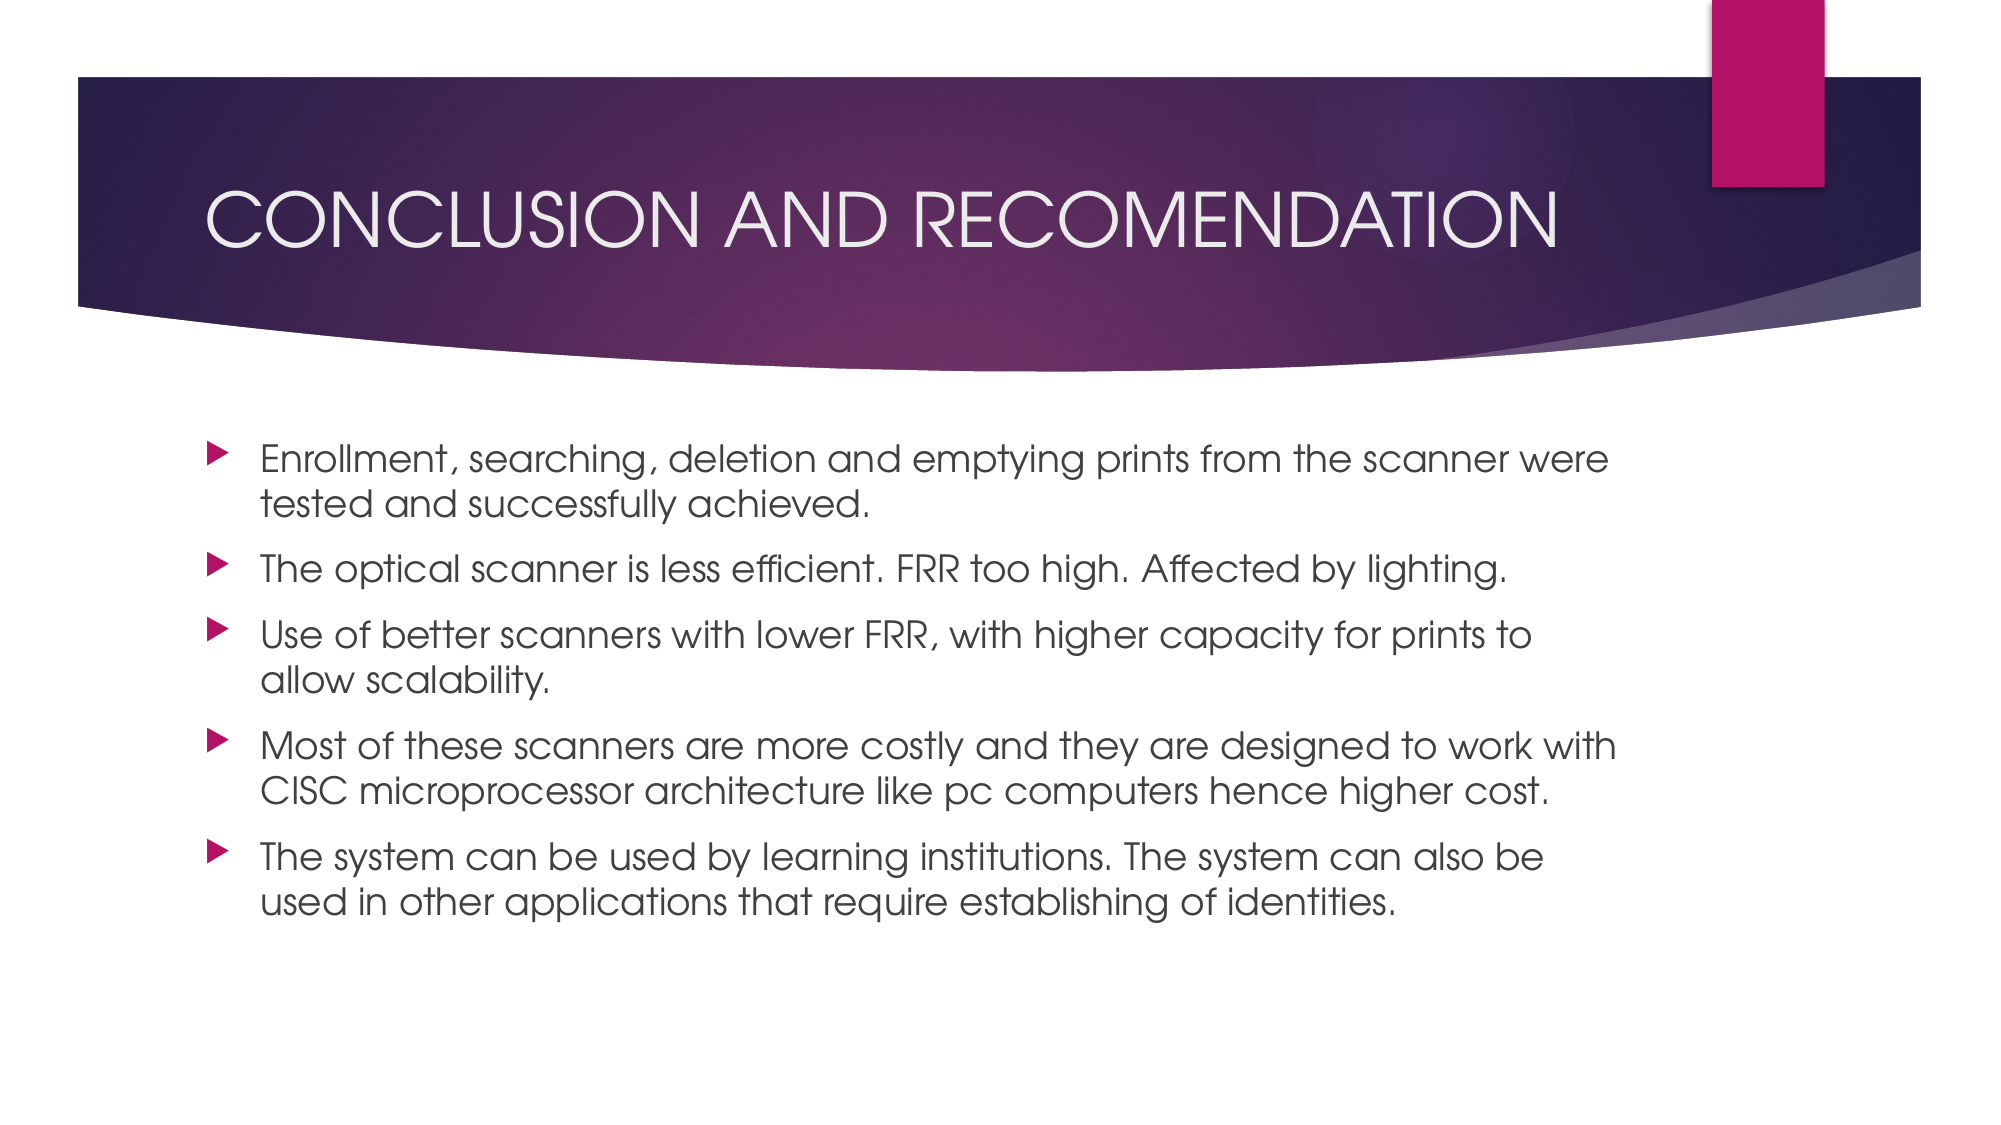

# CONCLUSION AND RECOMENDATION
Enrollment, searching, deletion and emptying prints from the scanner were tested and successfully achieved.
The optical scanner is less efficient. FRR too high. Affected by lighting.
Use of better scanners with lower FRR, with higher capacity for prints to allow scalability.
Most of these scanners are more costly and they are designed to work with CISC microprocessor architecture like pc computers hence higher cost.
The system can be used by learning institutions. The system can also be used in other applications that require establishing of identities.